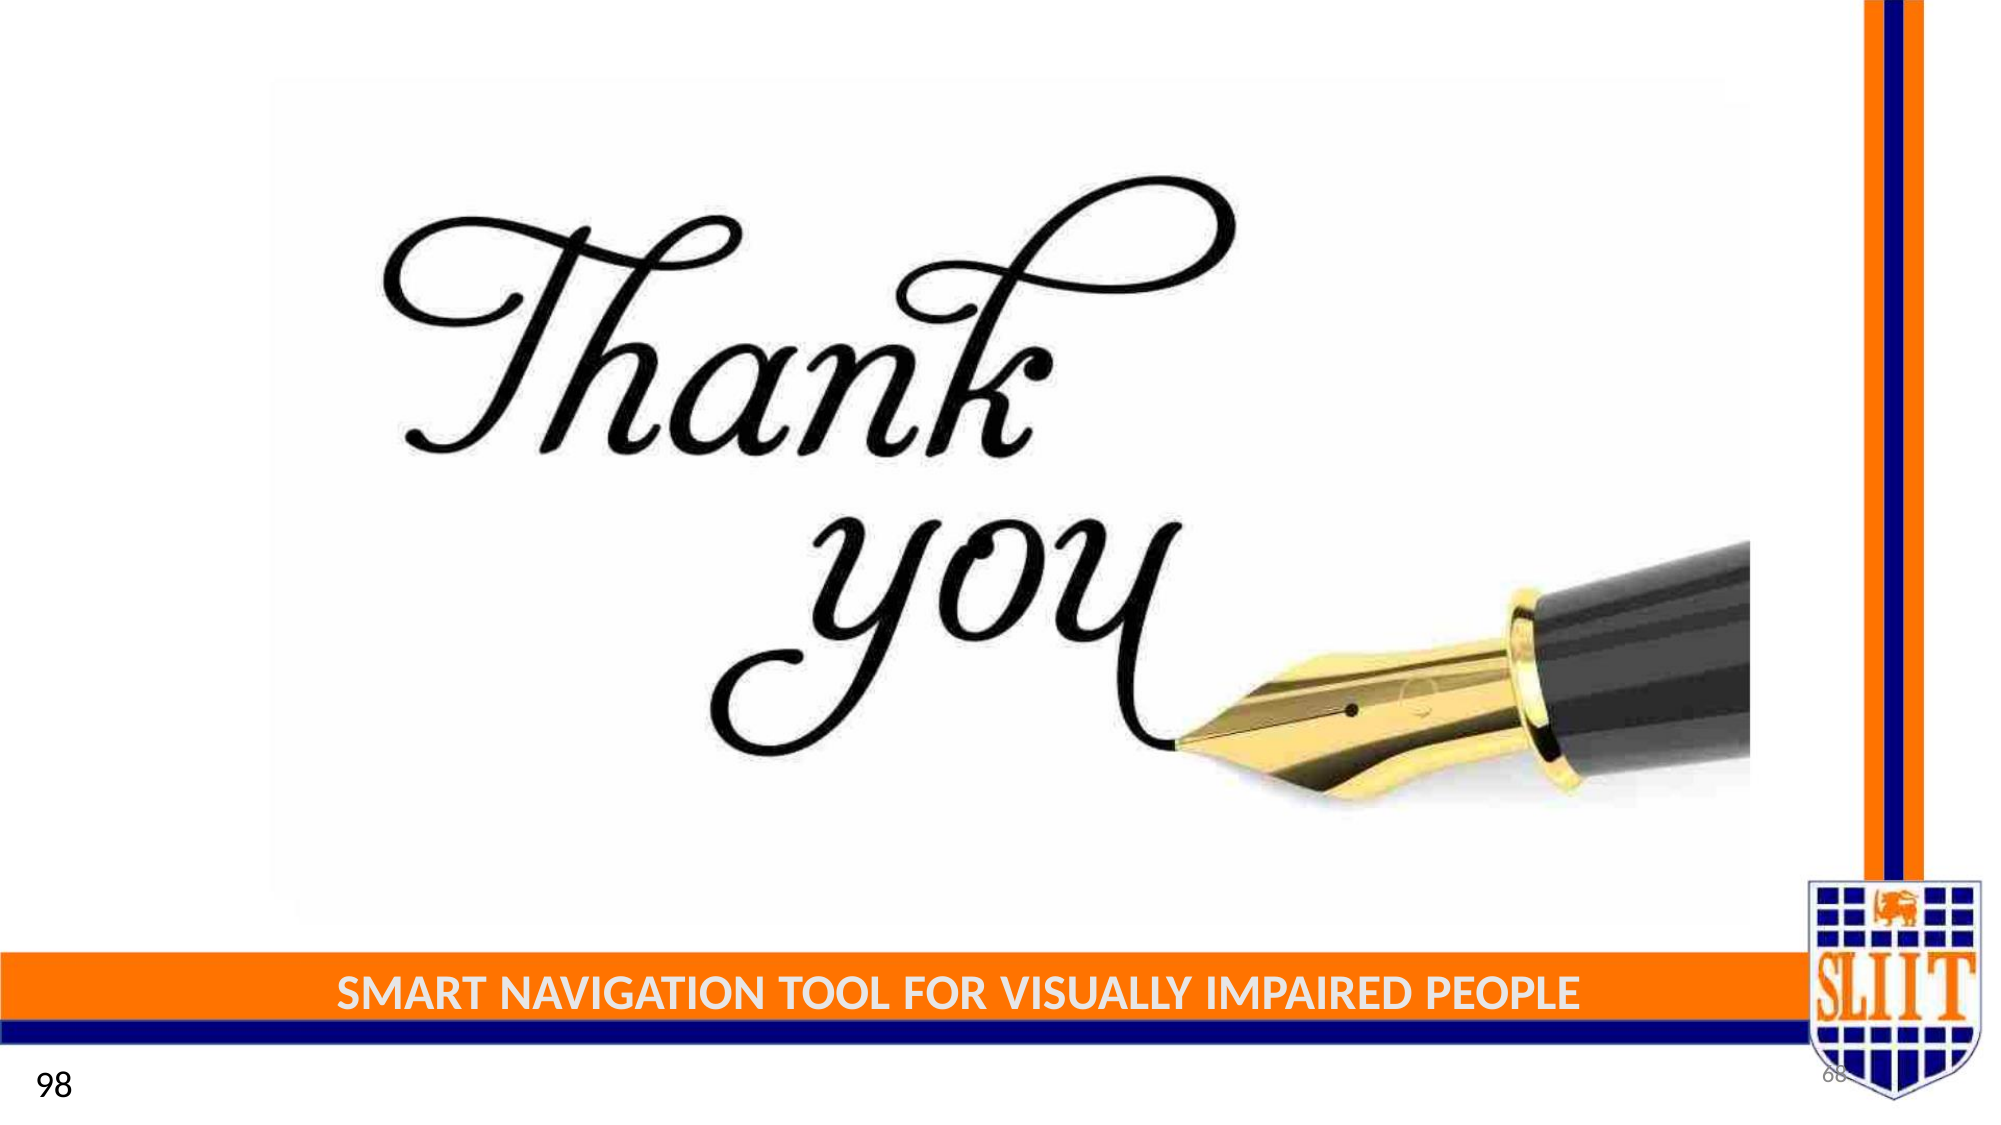

SMART NAVIGATION TOOL FOR VISUALLY IMPAIRED PEOPLE
68
98